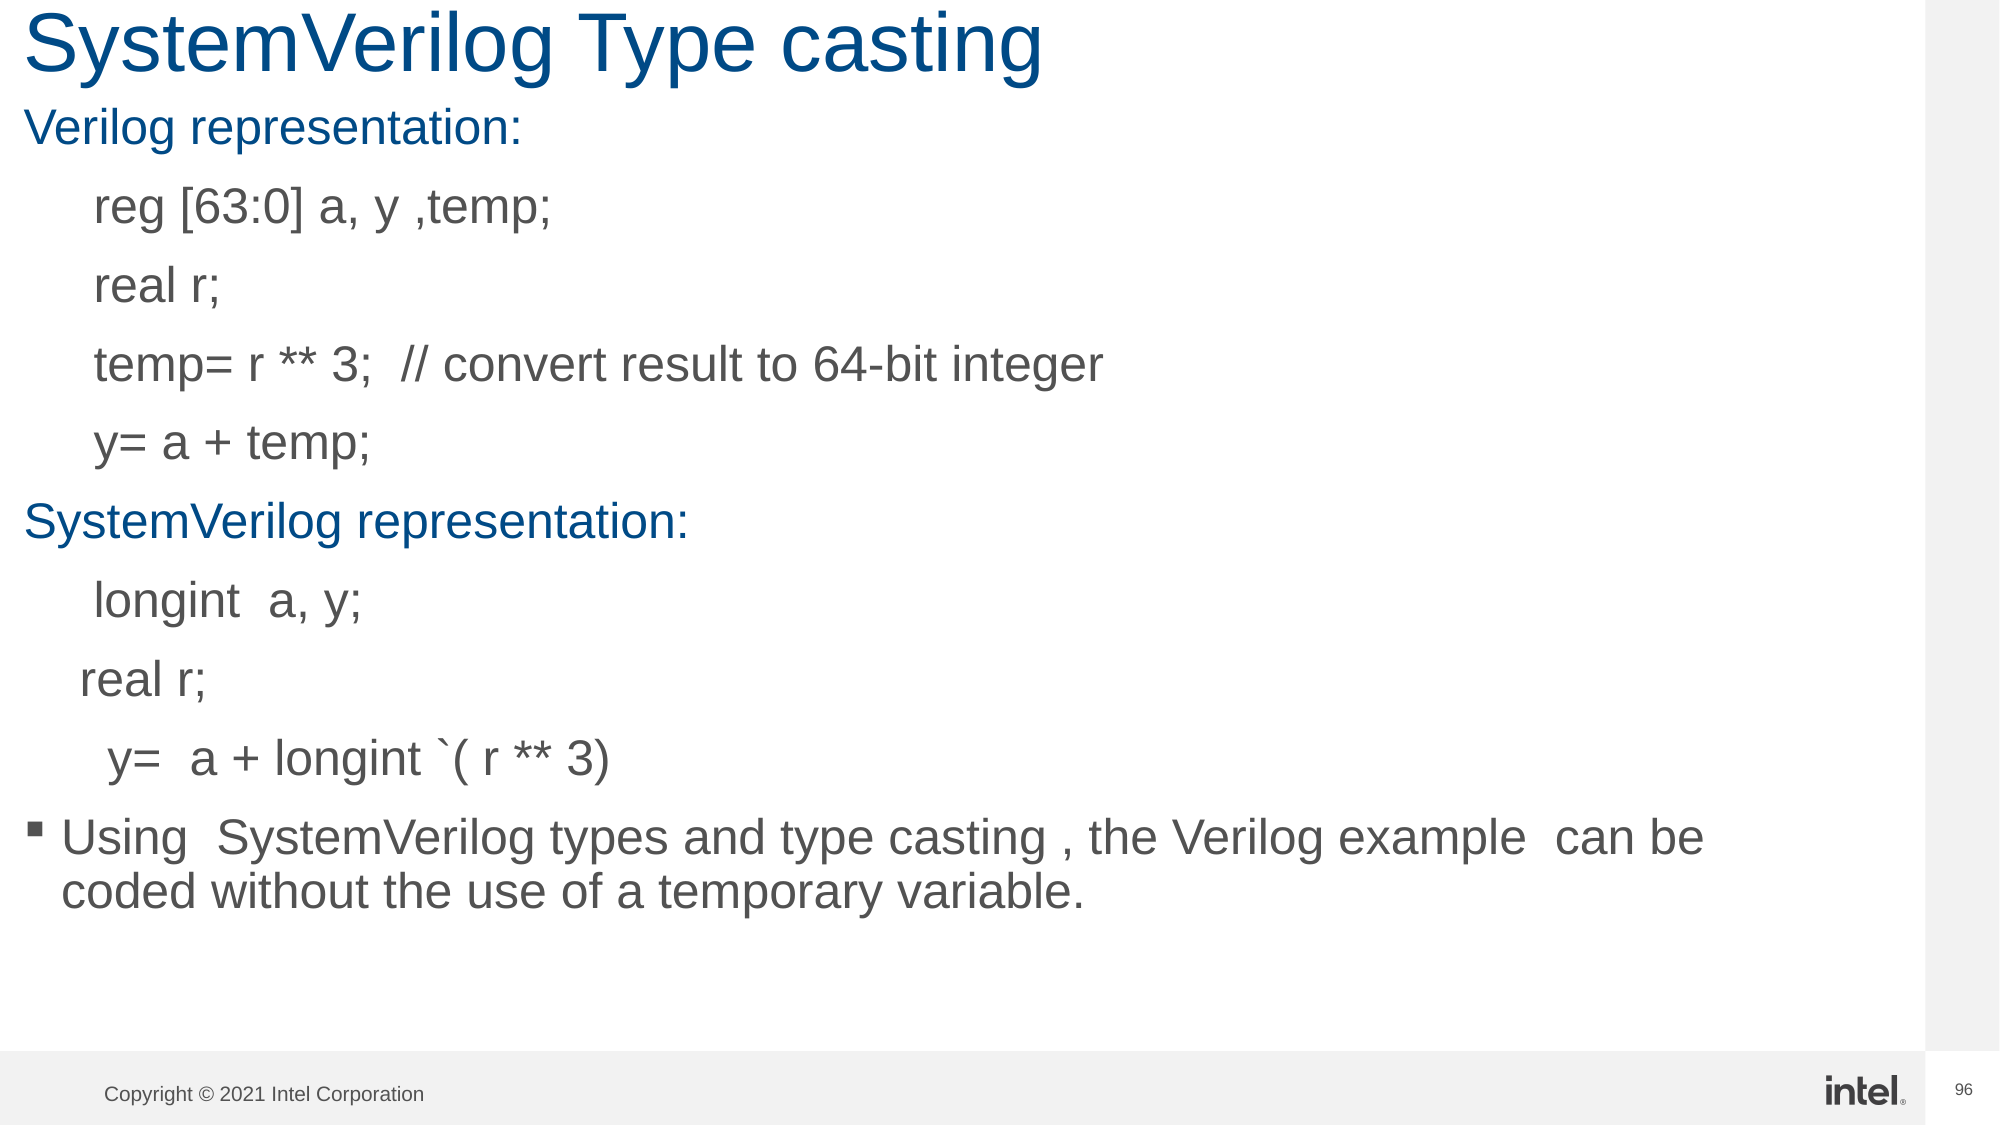

96

SystemVerilog Type casting
Verilog representation:
     reg [63:0] a, y ,temp;
     real r;
     temp= r ** 3;  // convert result to 64-bit integer
     y= a + temp;
SystemVerilog representation:
     longint  a, y;
    real r;
      y=  a + longint `( r ** 3)
Using  SystemVerilog types and type casting , the Verilog example  can be coded without the use of a temporary variable.